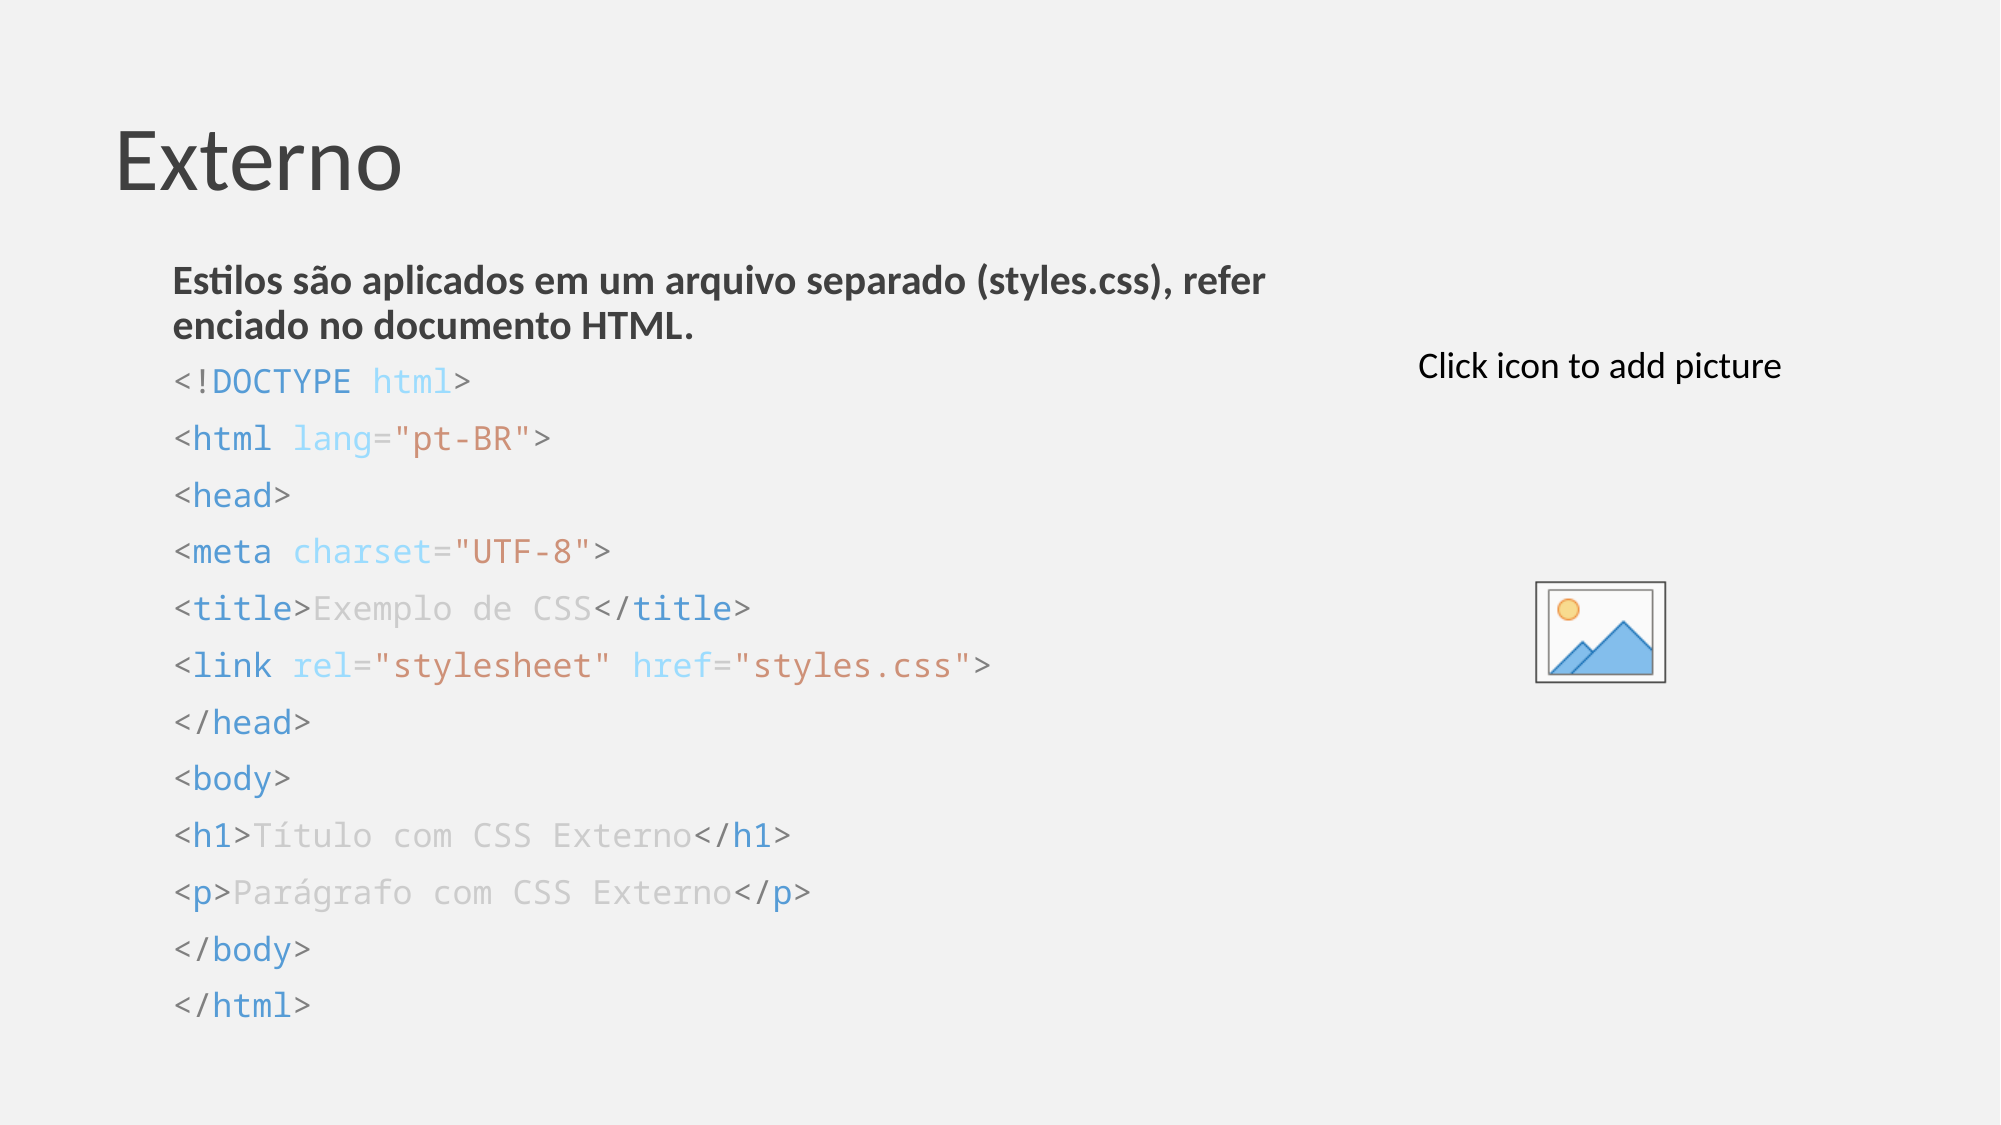

# Externo
Estilos são aplicados em um arquivo separado (styles.css), referenciado no documento HTML.

<!DOCTYPE html>
<html lang="pt-BR">
<head>
<meta charset="UTF-8">
<title>Exemplo de CSS</title>
<link rel="stylesheet" href="styles.css">
</head>
<body>
<h1>Título com CSS Externo</h1>
<p>Parágrafo com CSS Externo</p>
</body>
</html>